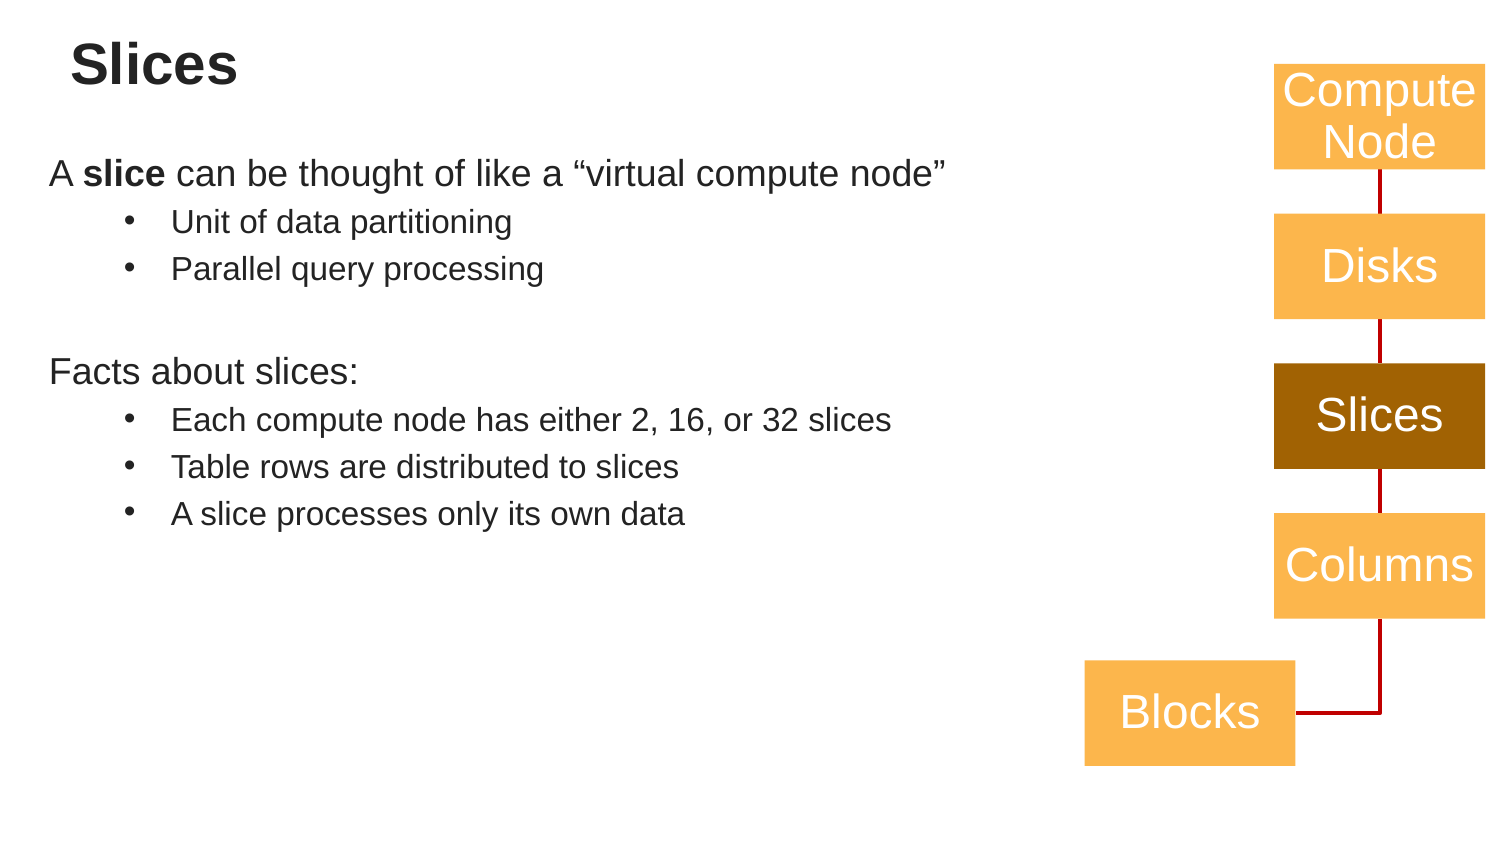

# Slices
Compute Node
Disks
Slices
Columns
Blocks
A slice can be thought of like a “virtual compute node”
Unit of data partitioning
Parallel query processing

Facts about slices:
Each compute node has either 2, 16, or 32 slices
Table rows are distributed to slices
A slice processes only its own data